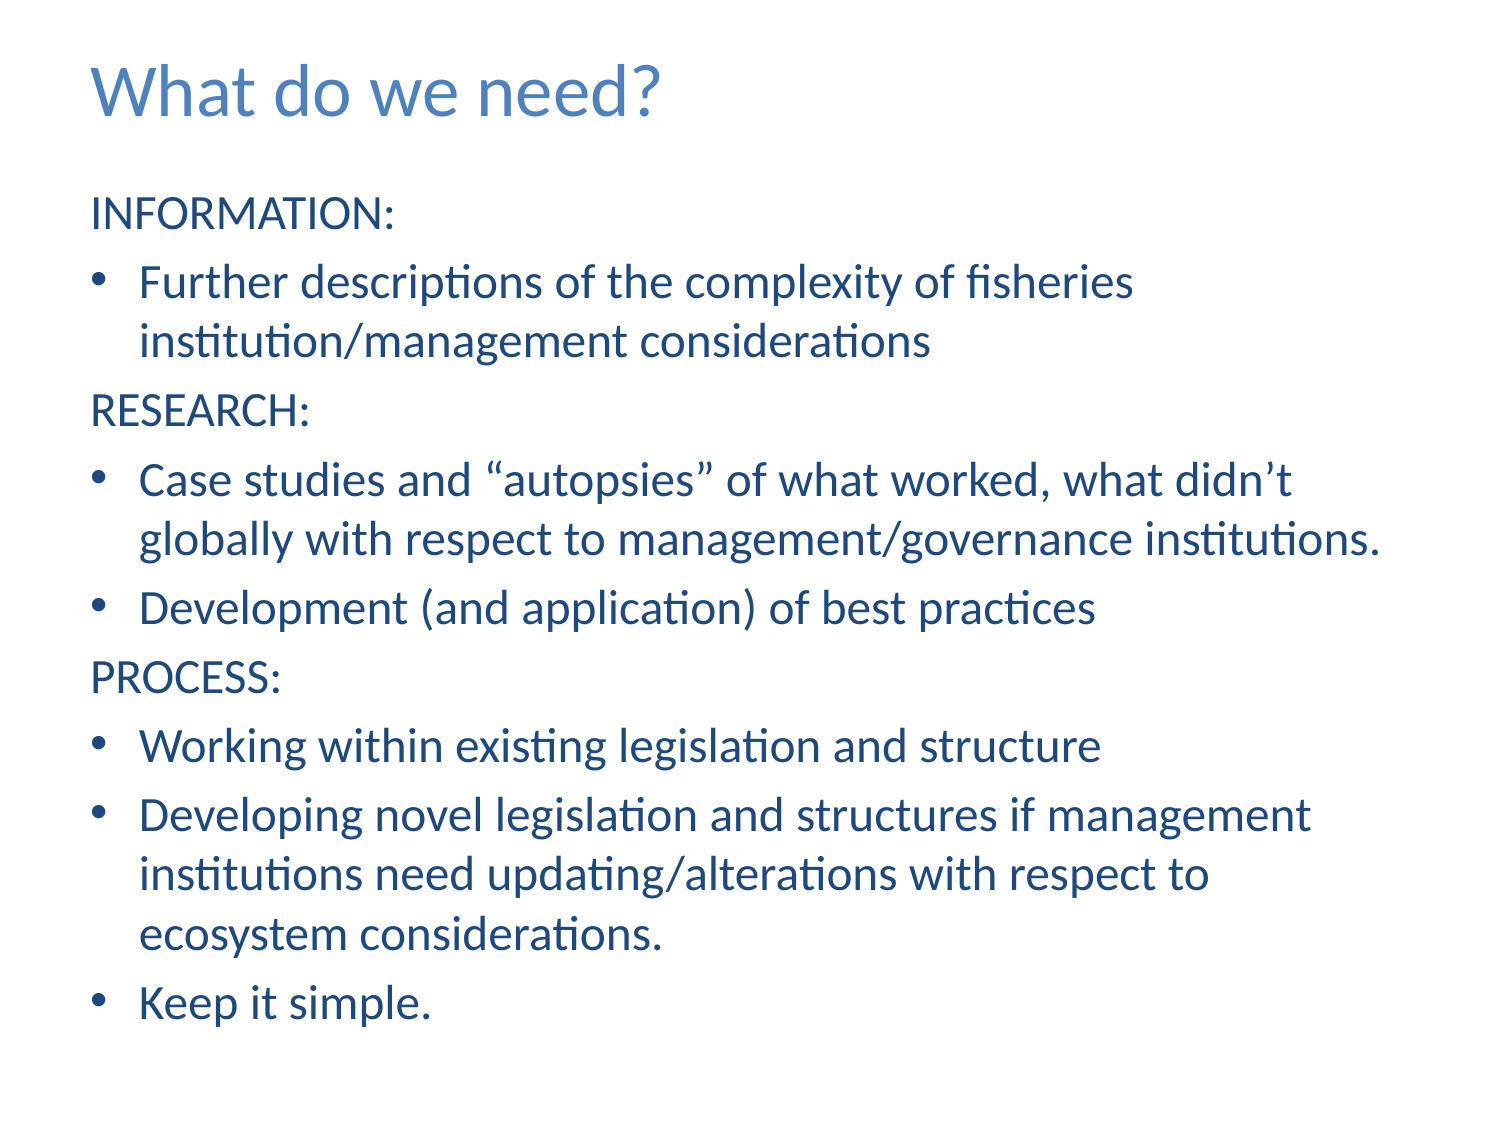

# What do we need?
INFORMATION:
Further descriptions of the complexity of fisheries  institution/management considerations
RESEARCH:
Case studies and “autopsies” of what worked, what didn’t globally with respect to management/governance institutions.
Development (and application) of best practices
PROCESS:
Working within existing legislation and structure
Developing novel legislation and structures if management institutions need updating/alterations with respect to ecosystem considerations.
Keep it simple.